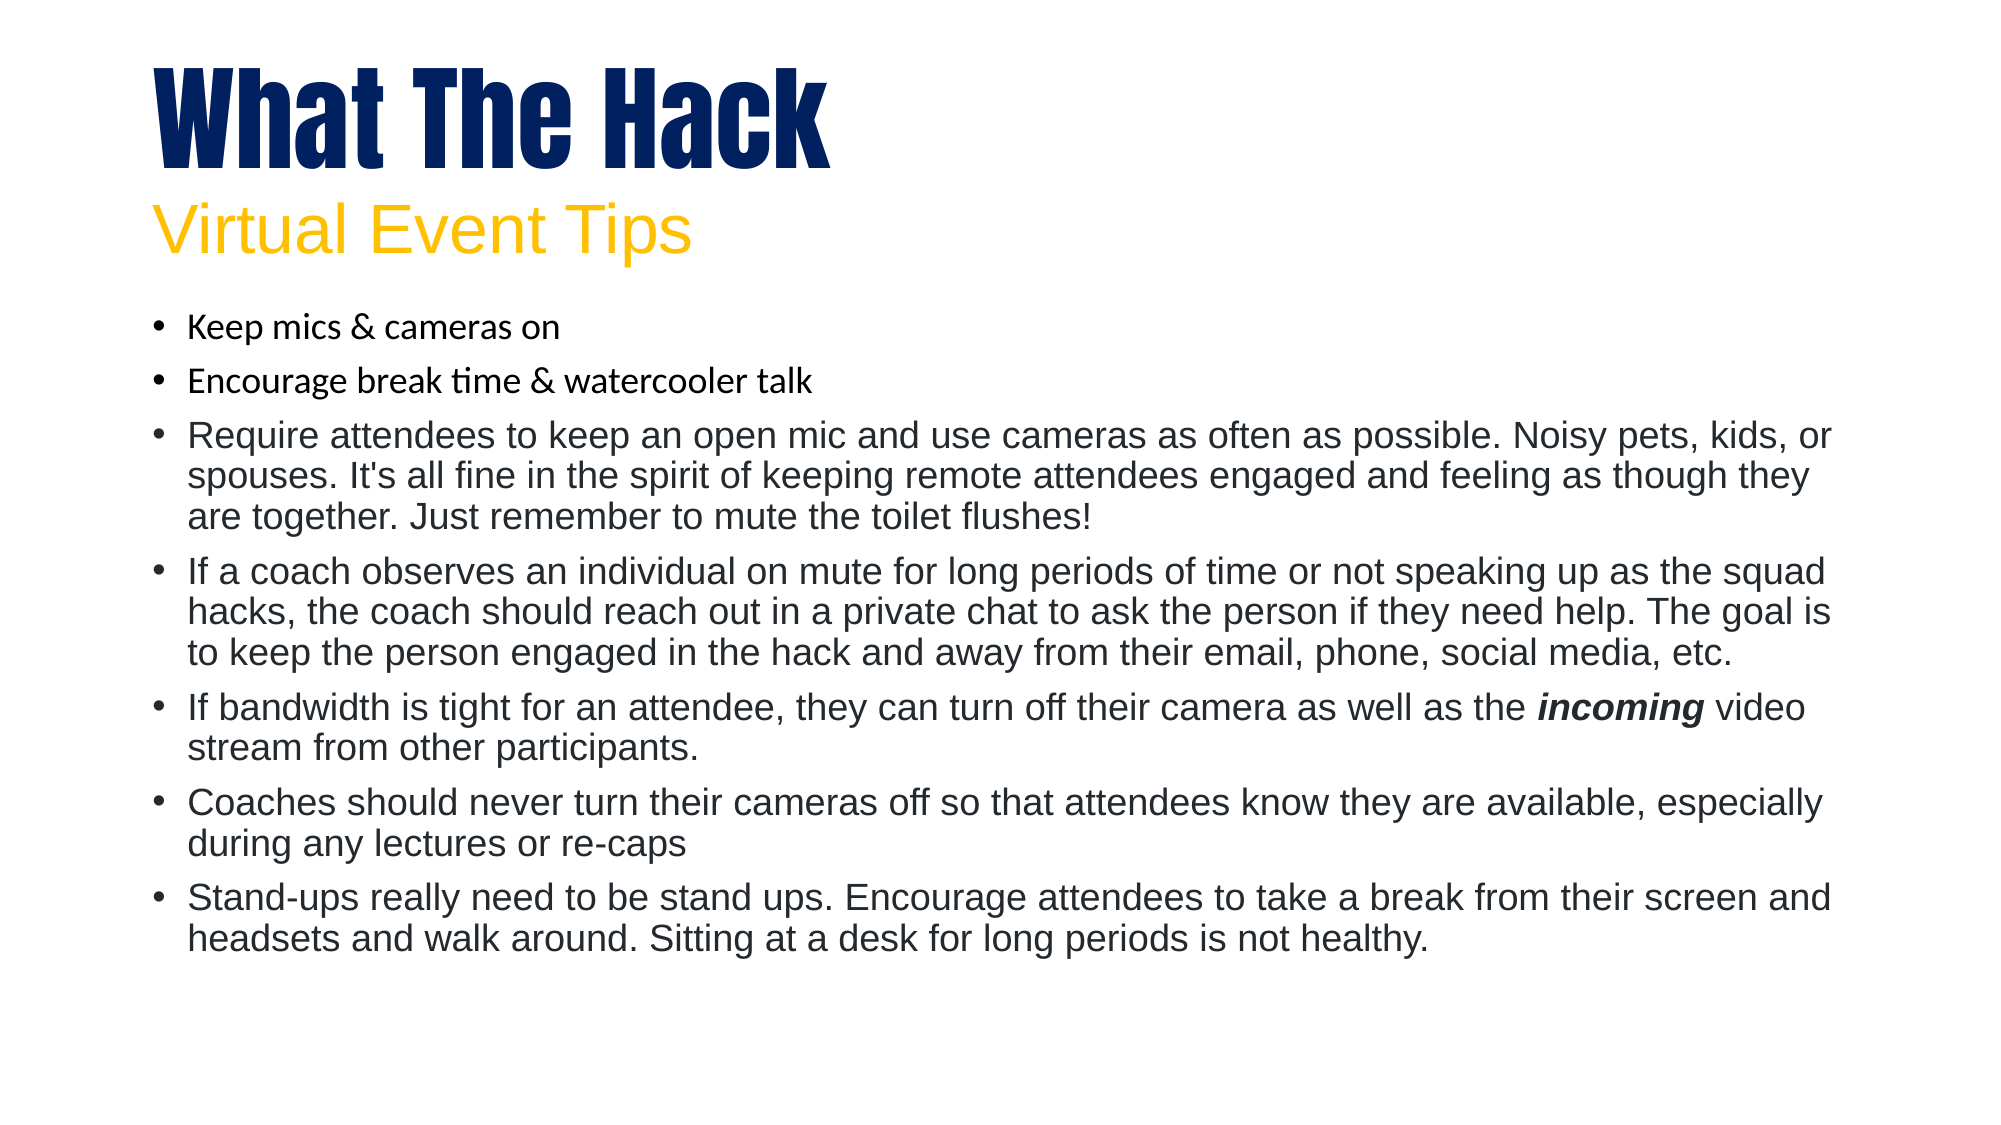

# What The Hack Virtual Event Tips
Keep mics & cameras on
Encourage break time & watercooler talk
Require attendees to keep an open mic and use cameras as often as possible. Noisy pets, kids, or spouses. It's all fine in the spirit of keeping remote attendees engaged and feeling as though they are together. Just remember to mute the toilet flushes!
If a coach observes an individual on mute for long periods of time or not speaking up as the squad hacks, the coach should reach out in a private chat to ask the person if they need help. The goal is to keep the person engaged in the hack and away from their email, phone, social media, etc.
If bandwidth is tight for an attendee, they can turn off their camera as well as the incoming video stream from other participants.
Coaches should never turn their cameras off so that attendees know they are available, especially during any lectures or re-caps
Stand-ups really need to be stand ups. Encourage attendees to take a break from their screen and headsets and walk around. Sitting at a desk for long periods is not healthy.